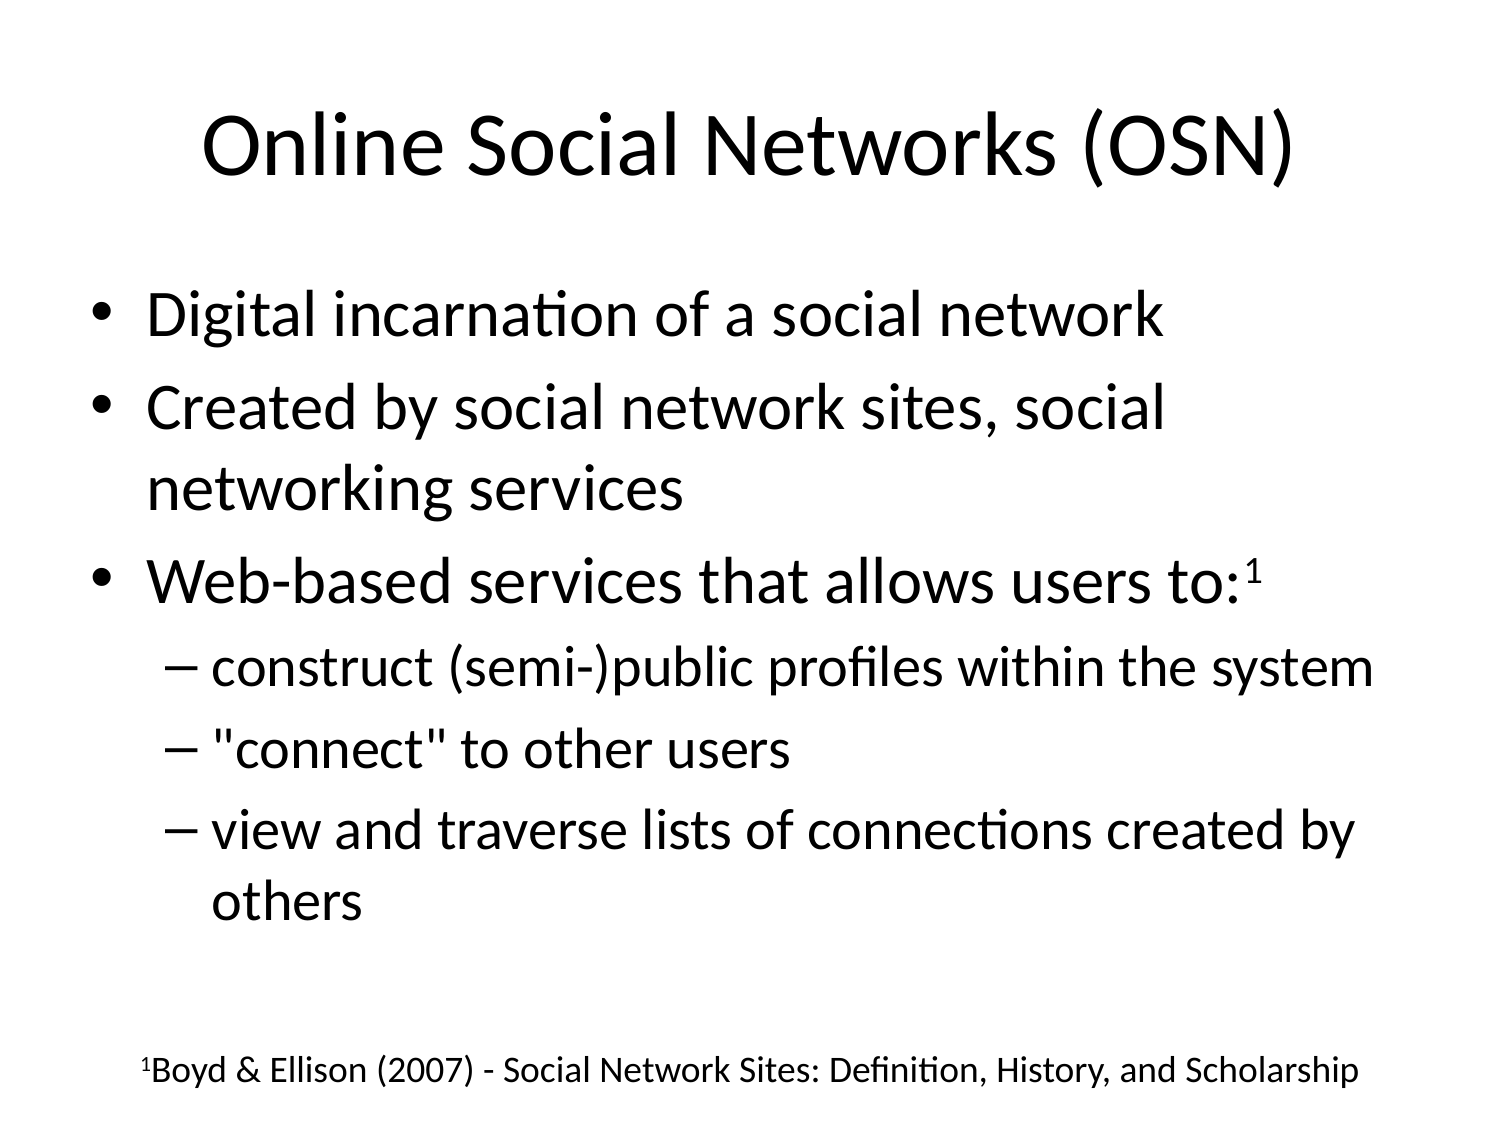

# Online Social Networks (OSN)
Digital incarnation of a social network
Created by social network sites, social networking services
Web-based services that allows users to:1
construct (semi-)public profiles within the system
"connect" to other users
view and traverse lists of connections created by others
1Boyd & Ellison (2007) - Social Network Sites: Definition, History, and Scholarship